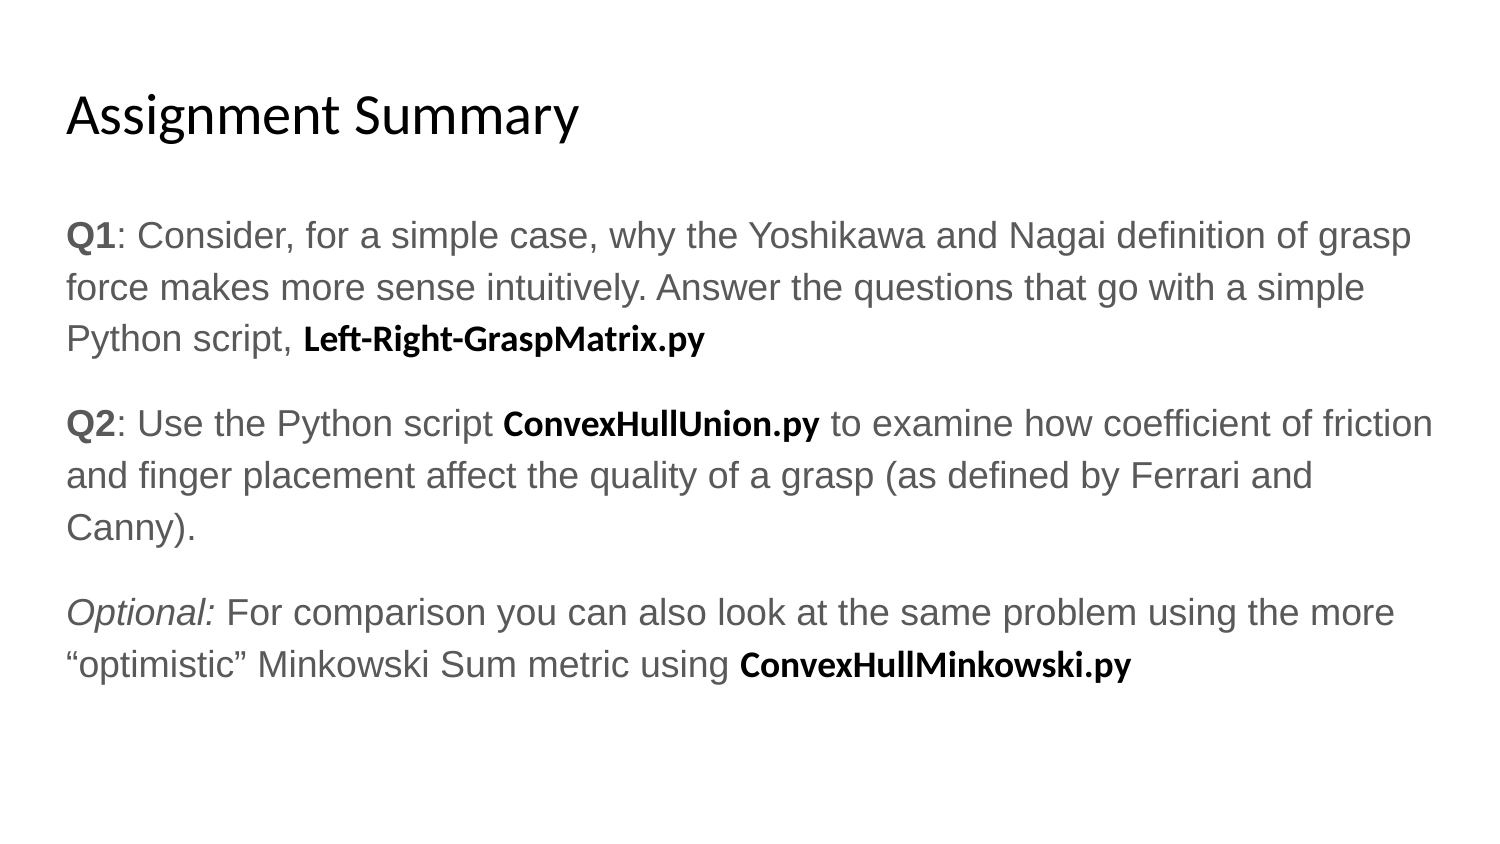

# Assignment Summary
Q1: Consider, for a simple case, why the Yoshikawa and Nagai definition of grasp force makes more sense intuitively. Answer the questions that go with a simple Python script, Left-Right-GraspMatrix.py
Q2: Use the Python script ConvexHullUnion.py to examine how coefficient of friction and finger placement affect the quality of a grasp (as defined by Ferrari and Canny).
Optional: For comparison you can also look at the same problem using the more “optimistic” Minkowski Sum metric using ConvexHullMinkowski.py